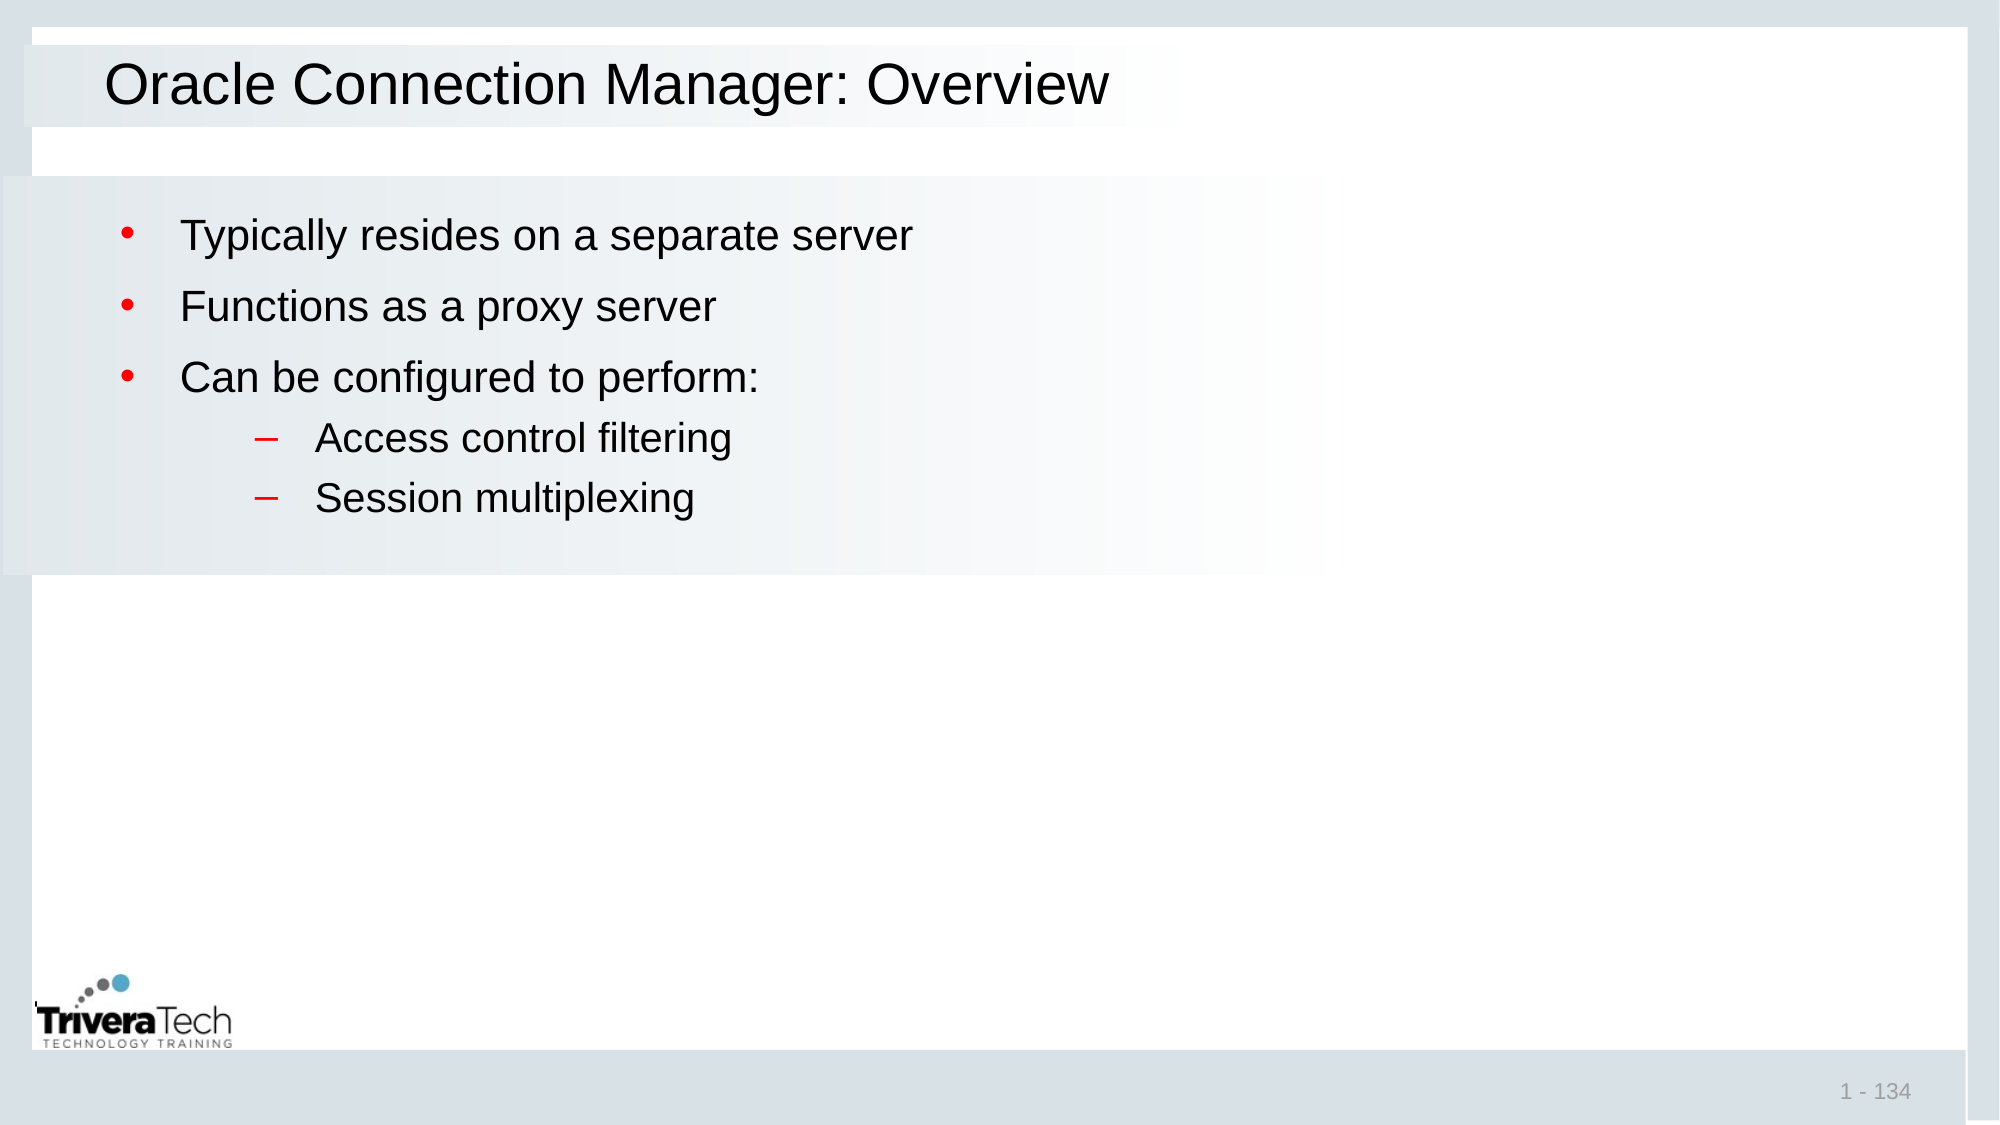

# Oracle Connection Manager: Overview

Typically resides on a separate server
Functions as a proxy server
Can be configured to perform:
Access control filtering
Session multiplexing